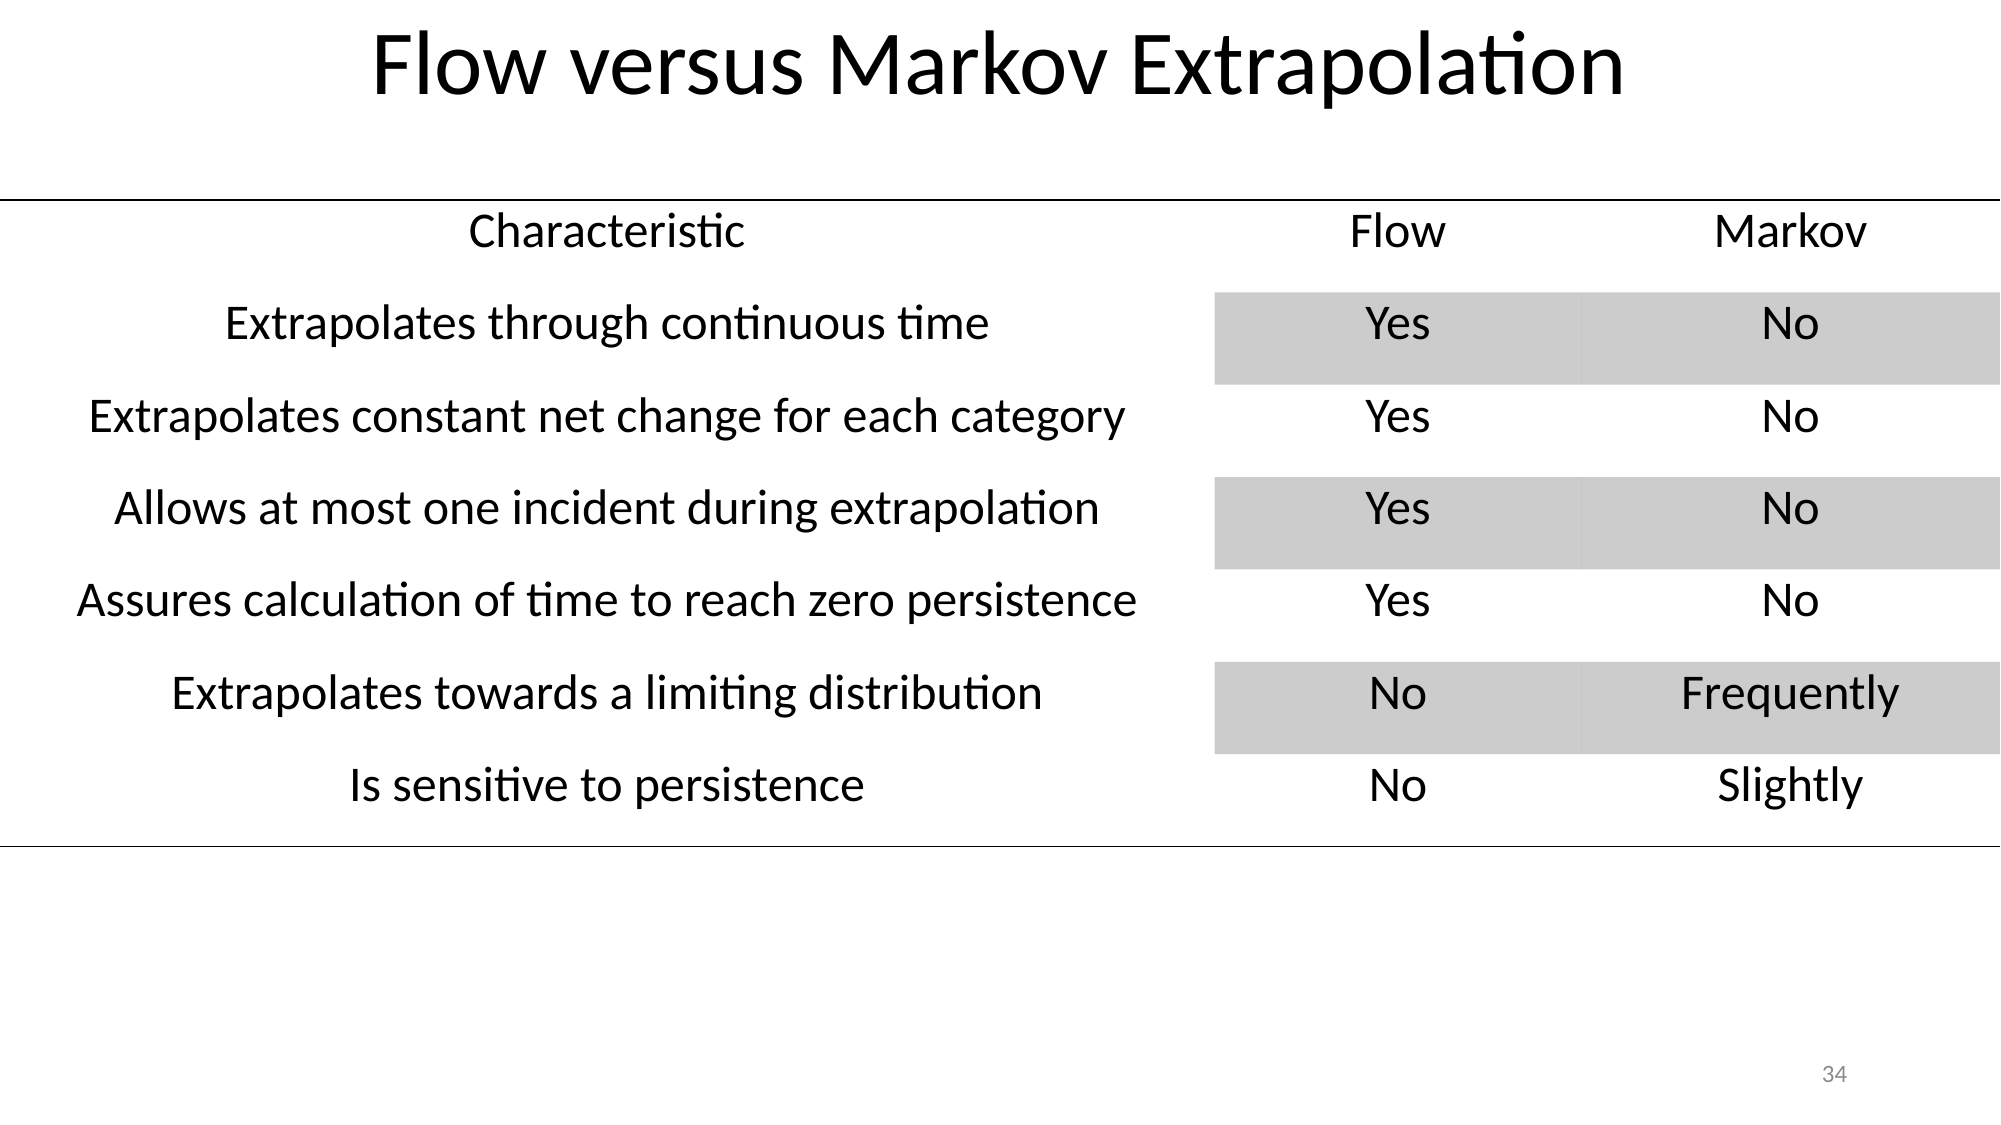

# Flow versus Markov Extrapolation
| Characteristic | Flow | Markov |
| --- | --- | --- |
| Extrapolates through continuous time | Yes | No |
| Extrapolates constant net change for each category | Yes | No |
| Allows at most one incident during extrapolation | Yes | No |
| Assures calculation of time to reach zero persistence | Yes | No |
| Extrapolates towards a limiting distribution | No | Frequently |
| Is sensitive to persistence | No | Slightly |
34